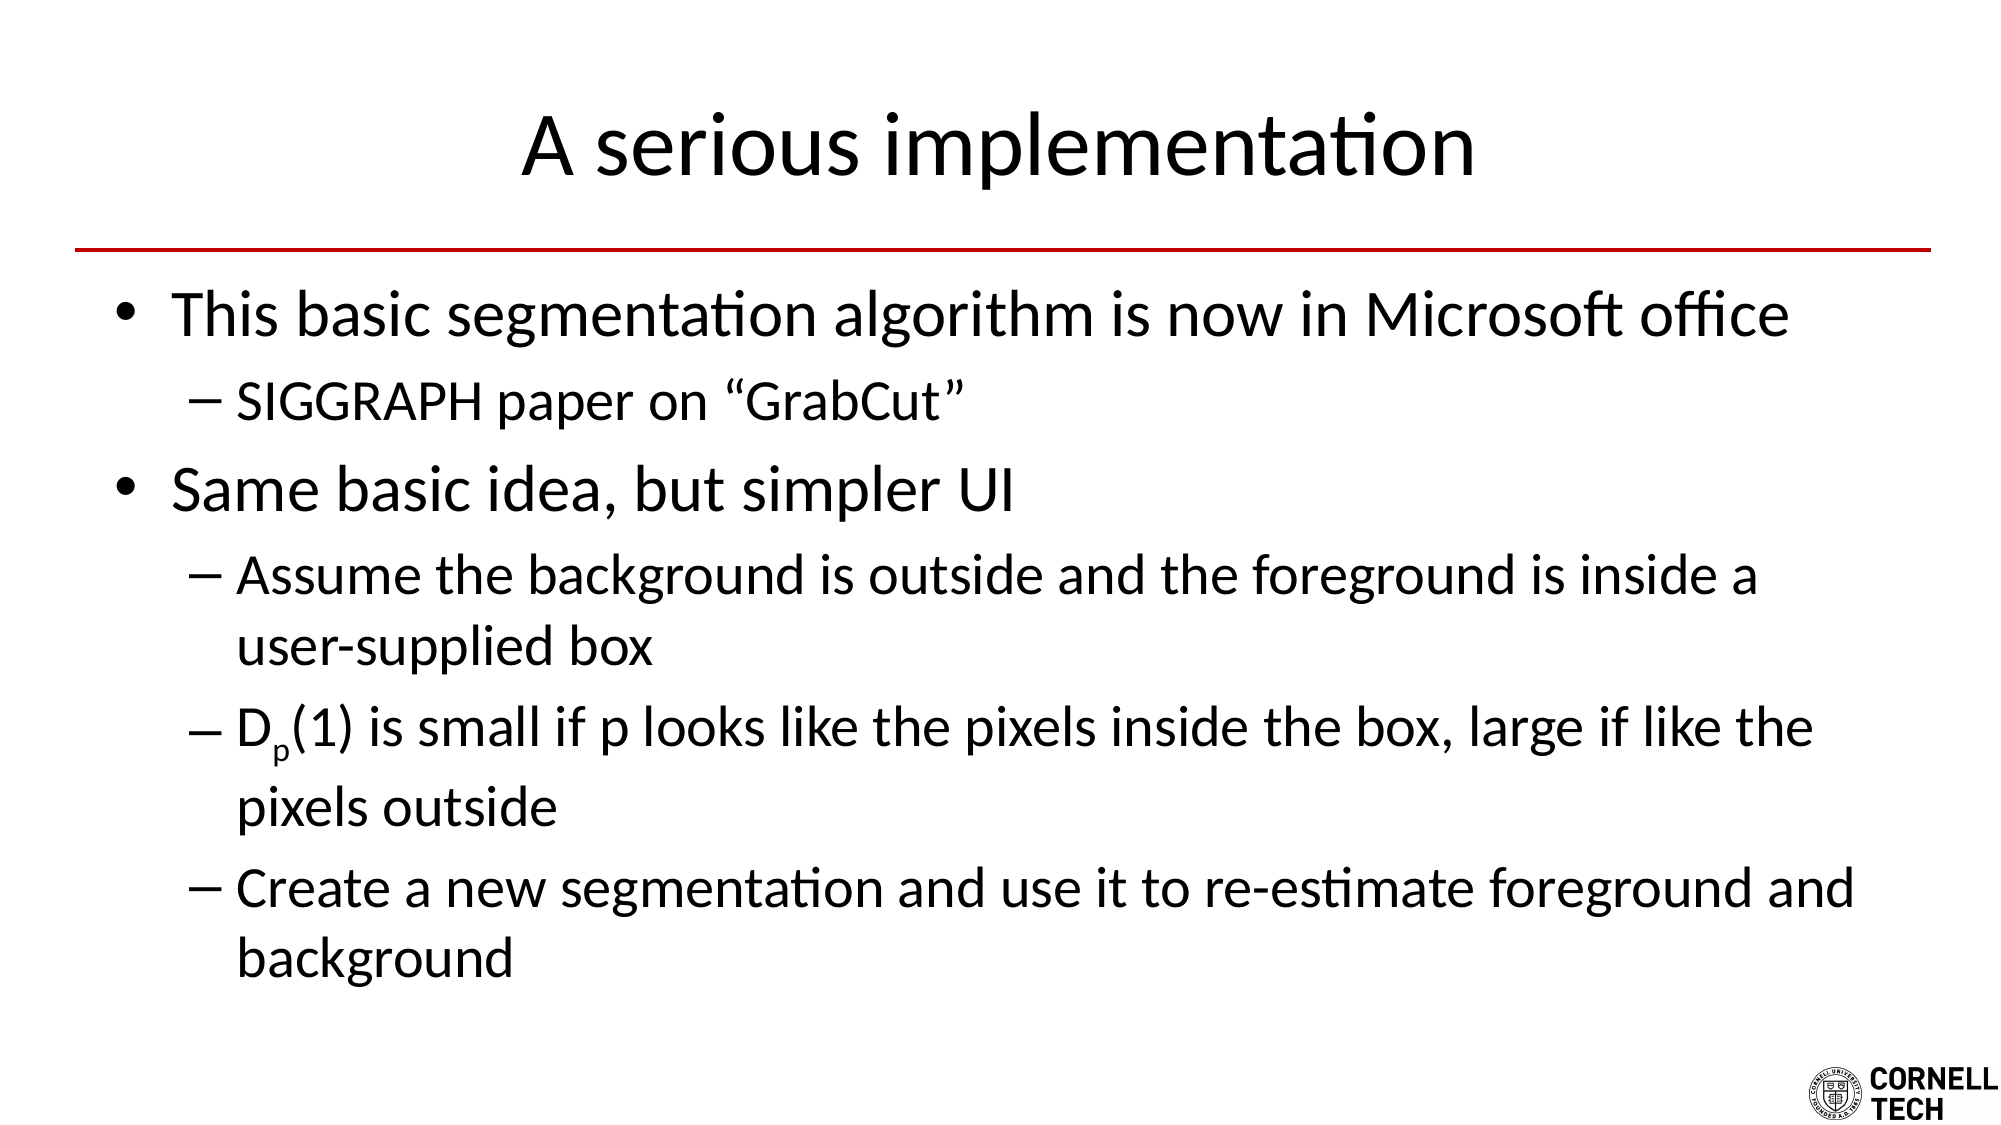

# A serious implementation
This basic segmentation algorithm is now in Microsoft office
SIGGRAPH paper on “GrabCut”
Same basic idea, but simpler UI
Assume the background is outside and the foreground is inside a user-supplied box
Dp(1) is small if p looks like the pixels inside the box, large if like the pixels outside
Create a new segmentation and use it to re-estimate foreground and background